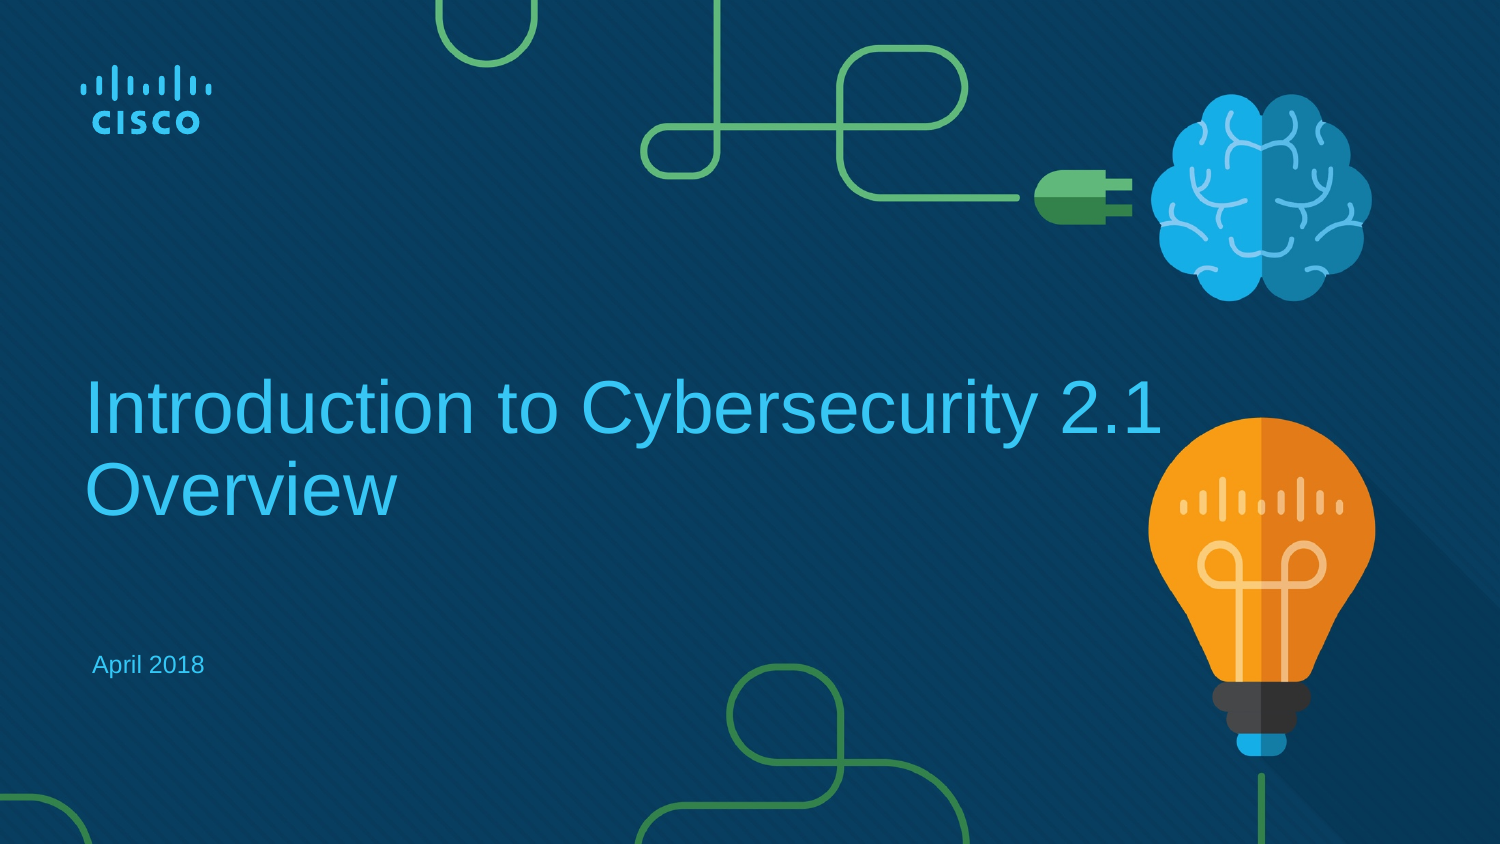

# Introduction to Cybersecurity 2.1 Overview
April 2018